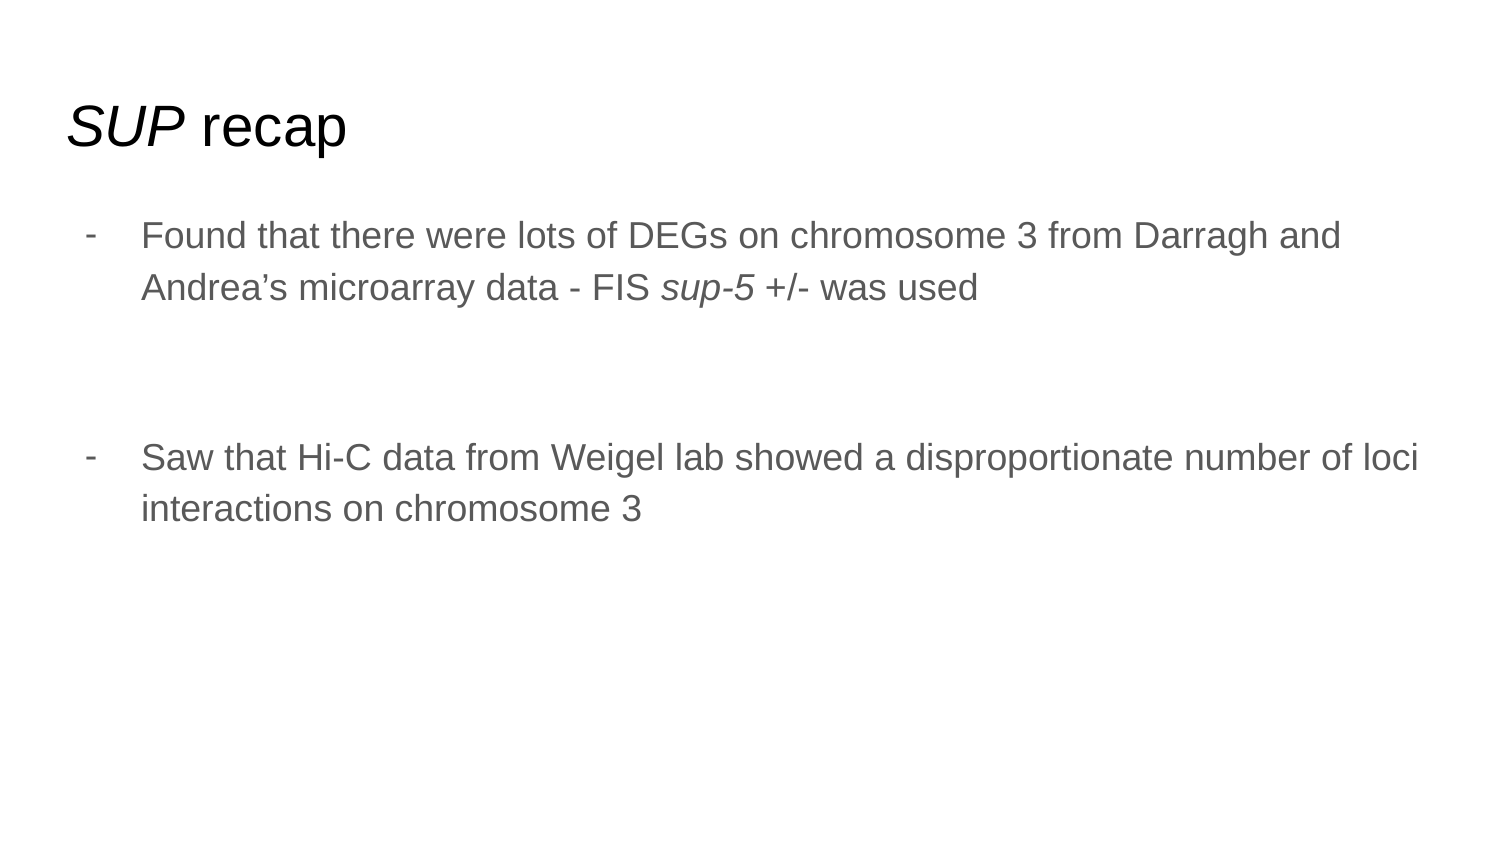

# SUP recap
Found that there were lots of DEGs on chromosome 3 from Darragh and Andrea’s microarray data - FIS sup-5 +/- was used

Saw that Hi-C data from Weigel lab showed a disproportionate number of loci interactions on chromosome 3